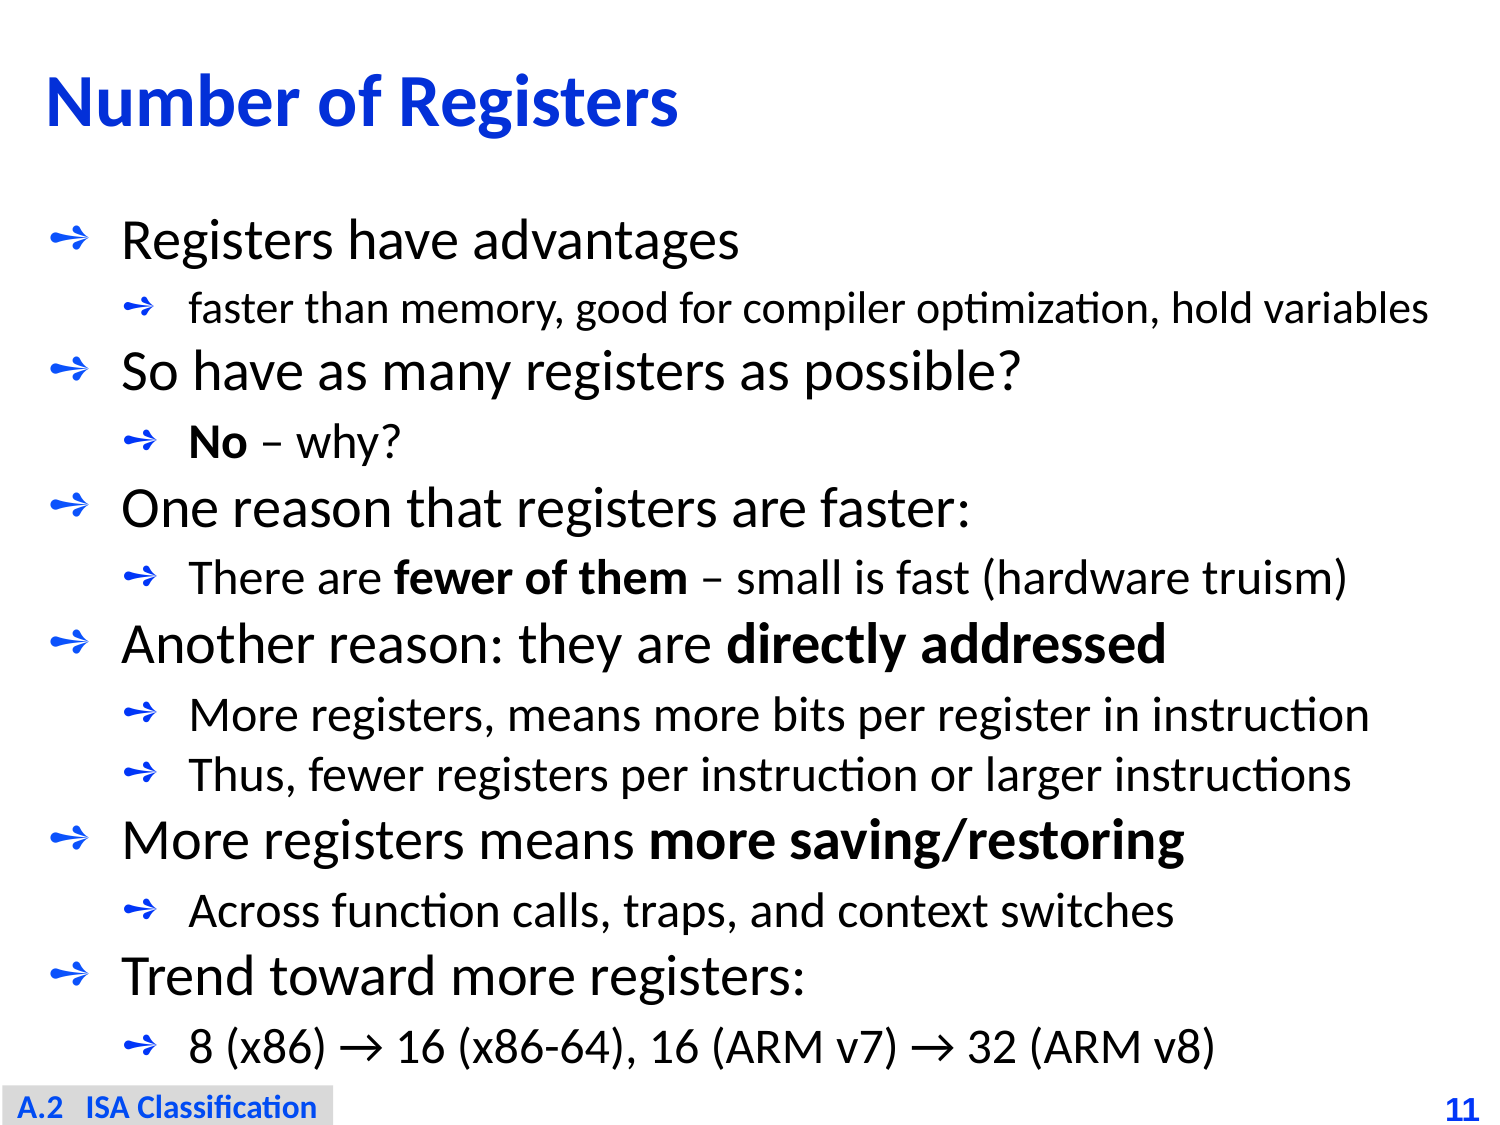

# Number of Registers
Registers have advantages
faster than memory, good for compiler optimization, hold variables
So have as many registers as possible?
No – why?
One reason that registers are faster:
There are fewer of them – small is fast (hardware truism)
Another reason: they are directly addressed
More registers, means more bits per register in instruction
Thus, fewer registers per instruction or larger instructions
More registers means more saving/restoring
Across function calls, traps, and context switches
Trend toward more registers:
8 (x86) → 16 (x86-64), 16 (ARM v7) → 32 (ARM v8)

A.2   ISA Classification
11